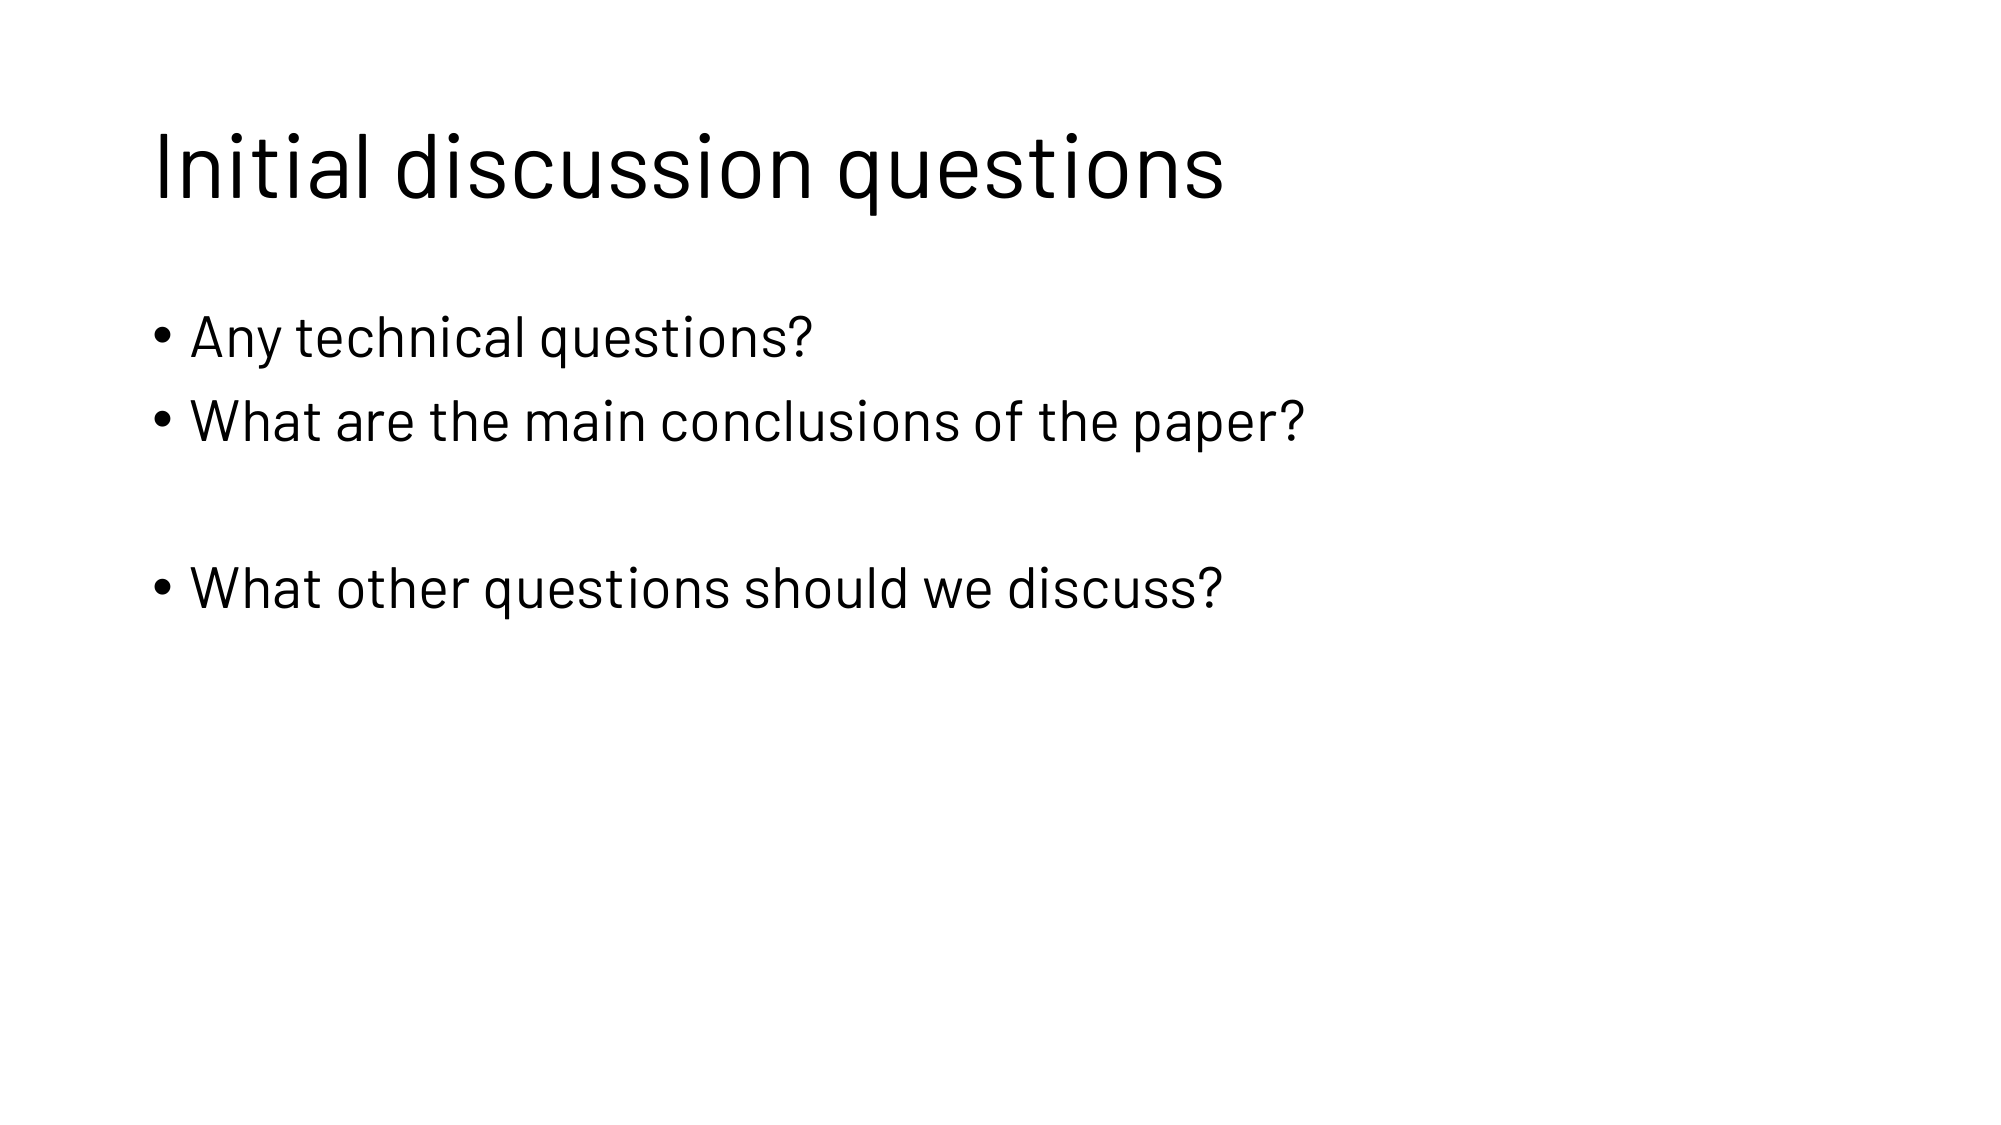

# Initial discussion questions
Any technical questions?
What are the main conclusions of the paper?

What other questions should we discuss?